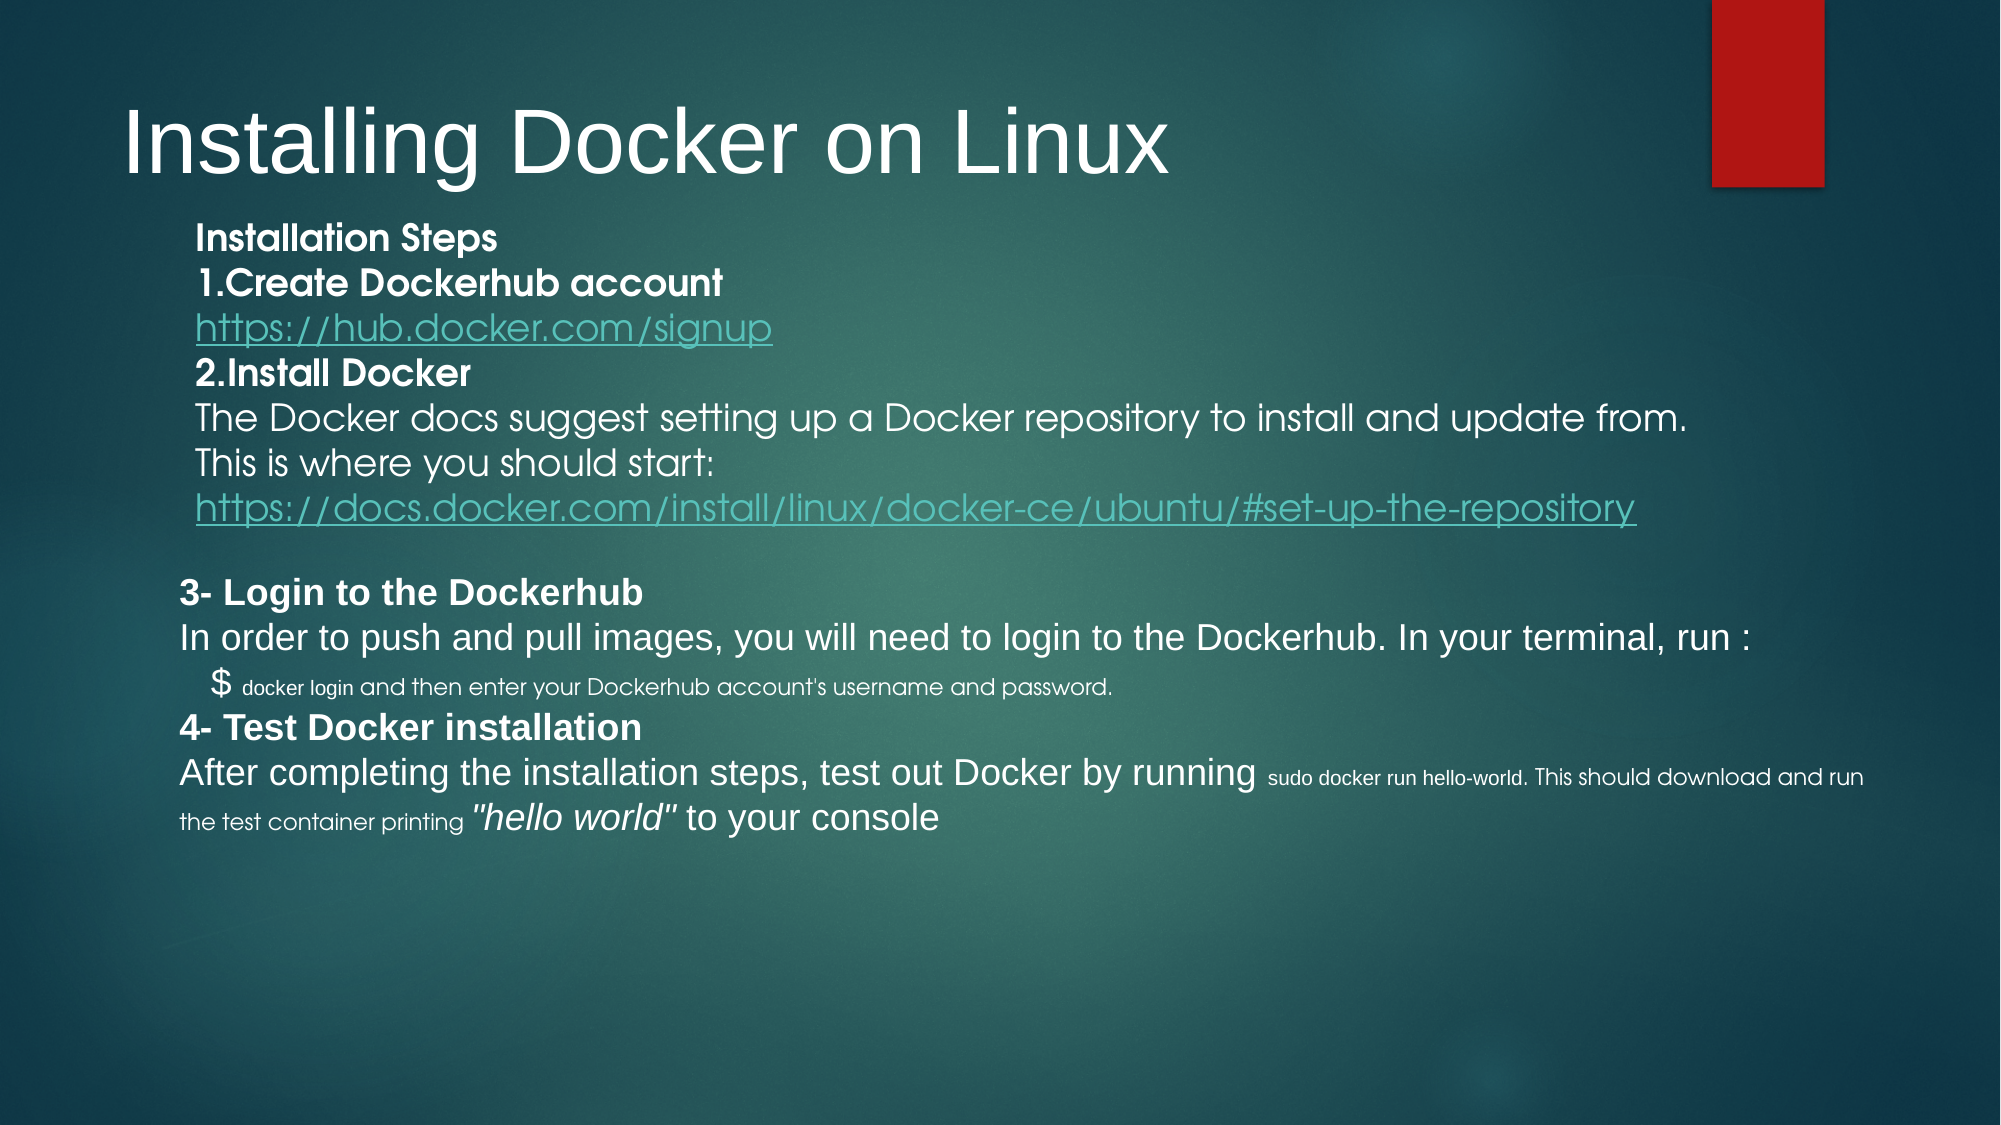

# Installing Docker on Linux
Installation Steps
Create Dockerhub account
https://hub.docker.com/signup
Install Docker
The Docker docs suggest setting up a Docker repository to install and update from.
This is where you should start: https://docs.docker.com/install/linux/docker-ce/ubuntu/#set-up-the-repository
3- Login to the Dockerhub
In order to push and pull images, you will need to login to the Dockerhub. In your terminal, run :
   $ docker login and then enter your Dockerhub account's username and password.
4- Test Docker installation
After completing the installation steps, test out Docker by running sudo docker run hello-world. This should download and run
the test container printing "hello world" to your console